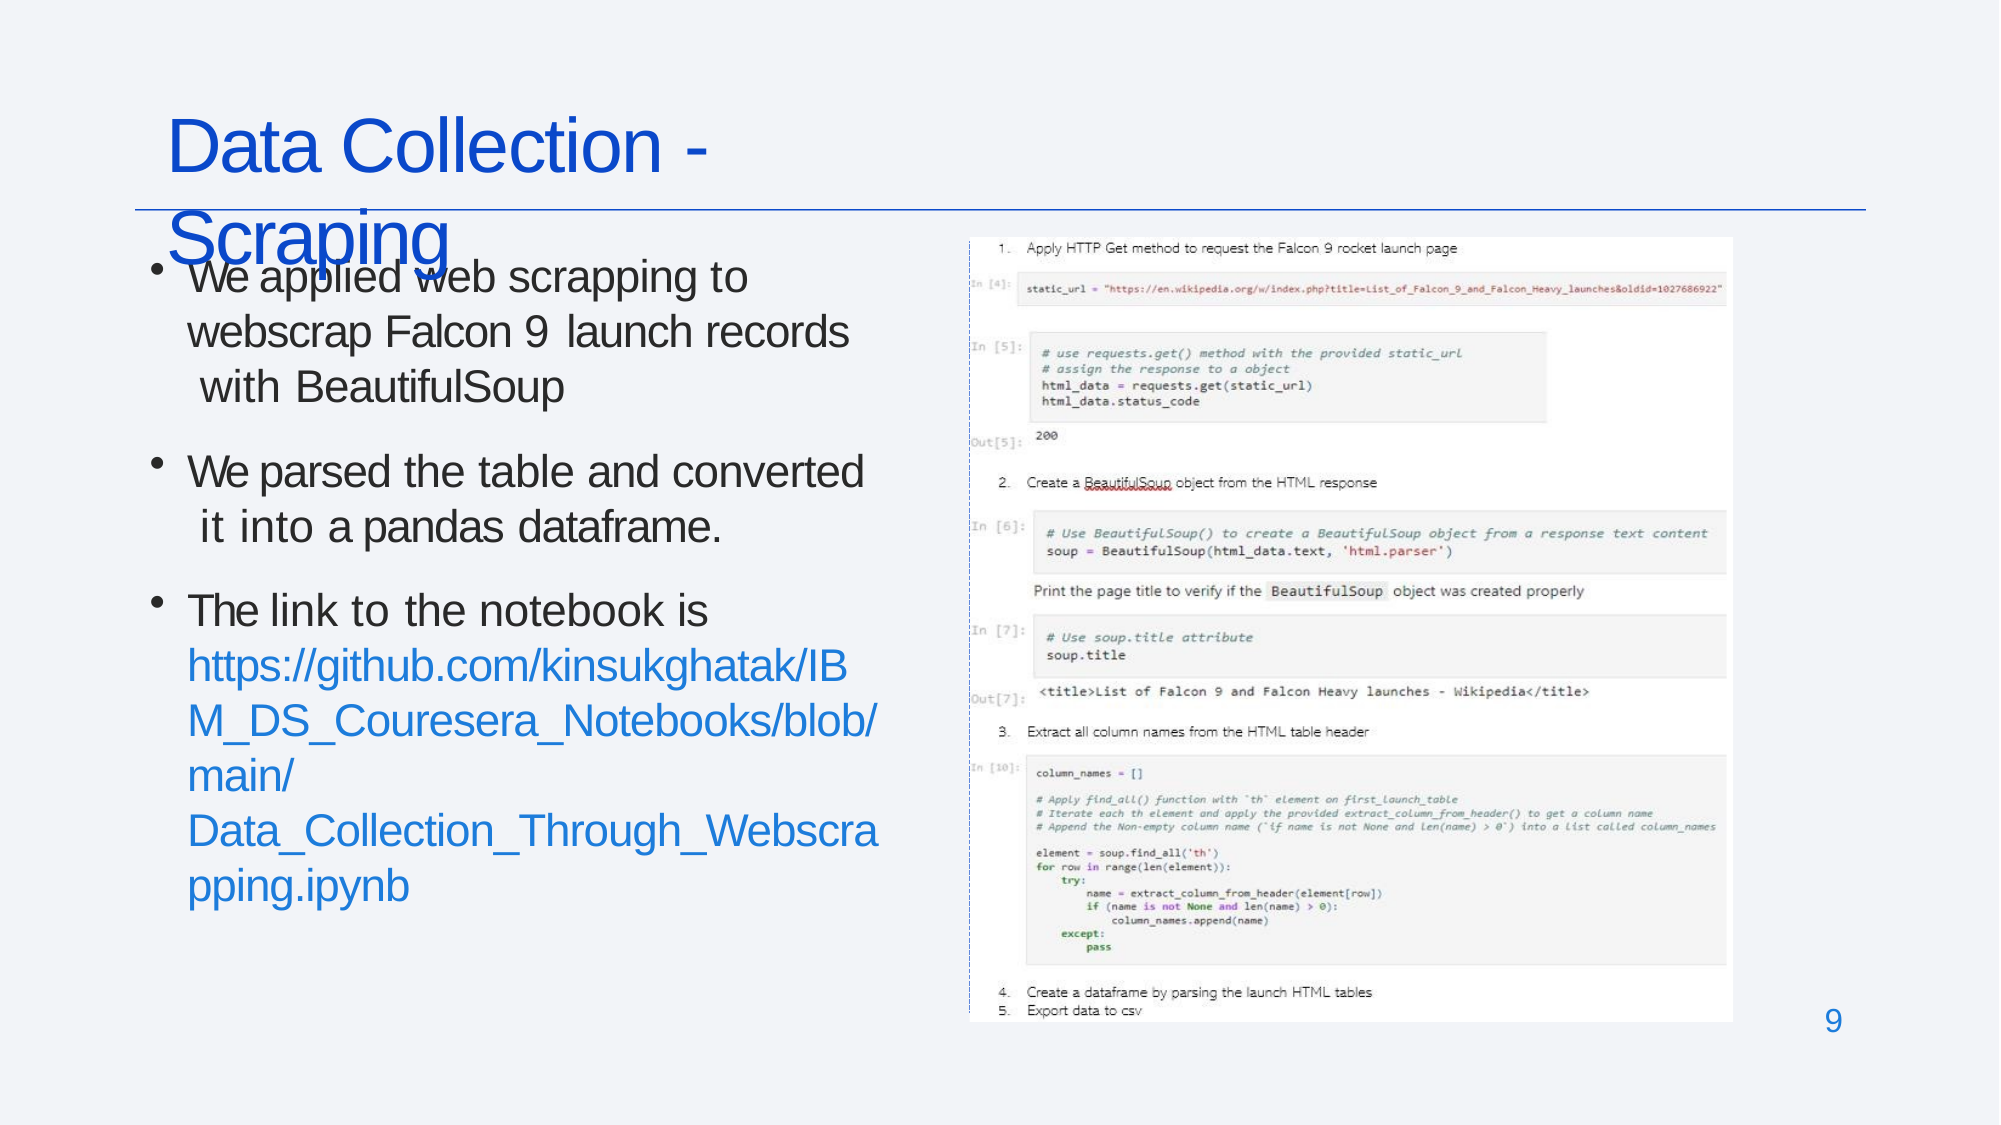

# Data Collection - Scraping

We applied web scrapping to  webscrap Falcon 9 launch records  with BeautifulSoup
We parsed the table and converted  it into a pandas dataframe.
The link to the notebook is https://github.com/kinsukghatak/IBM_DS_Couresera_Notebooks/blob/main/Data_Collection_Through_Webscrapping.ipynb
9